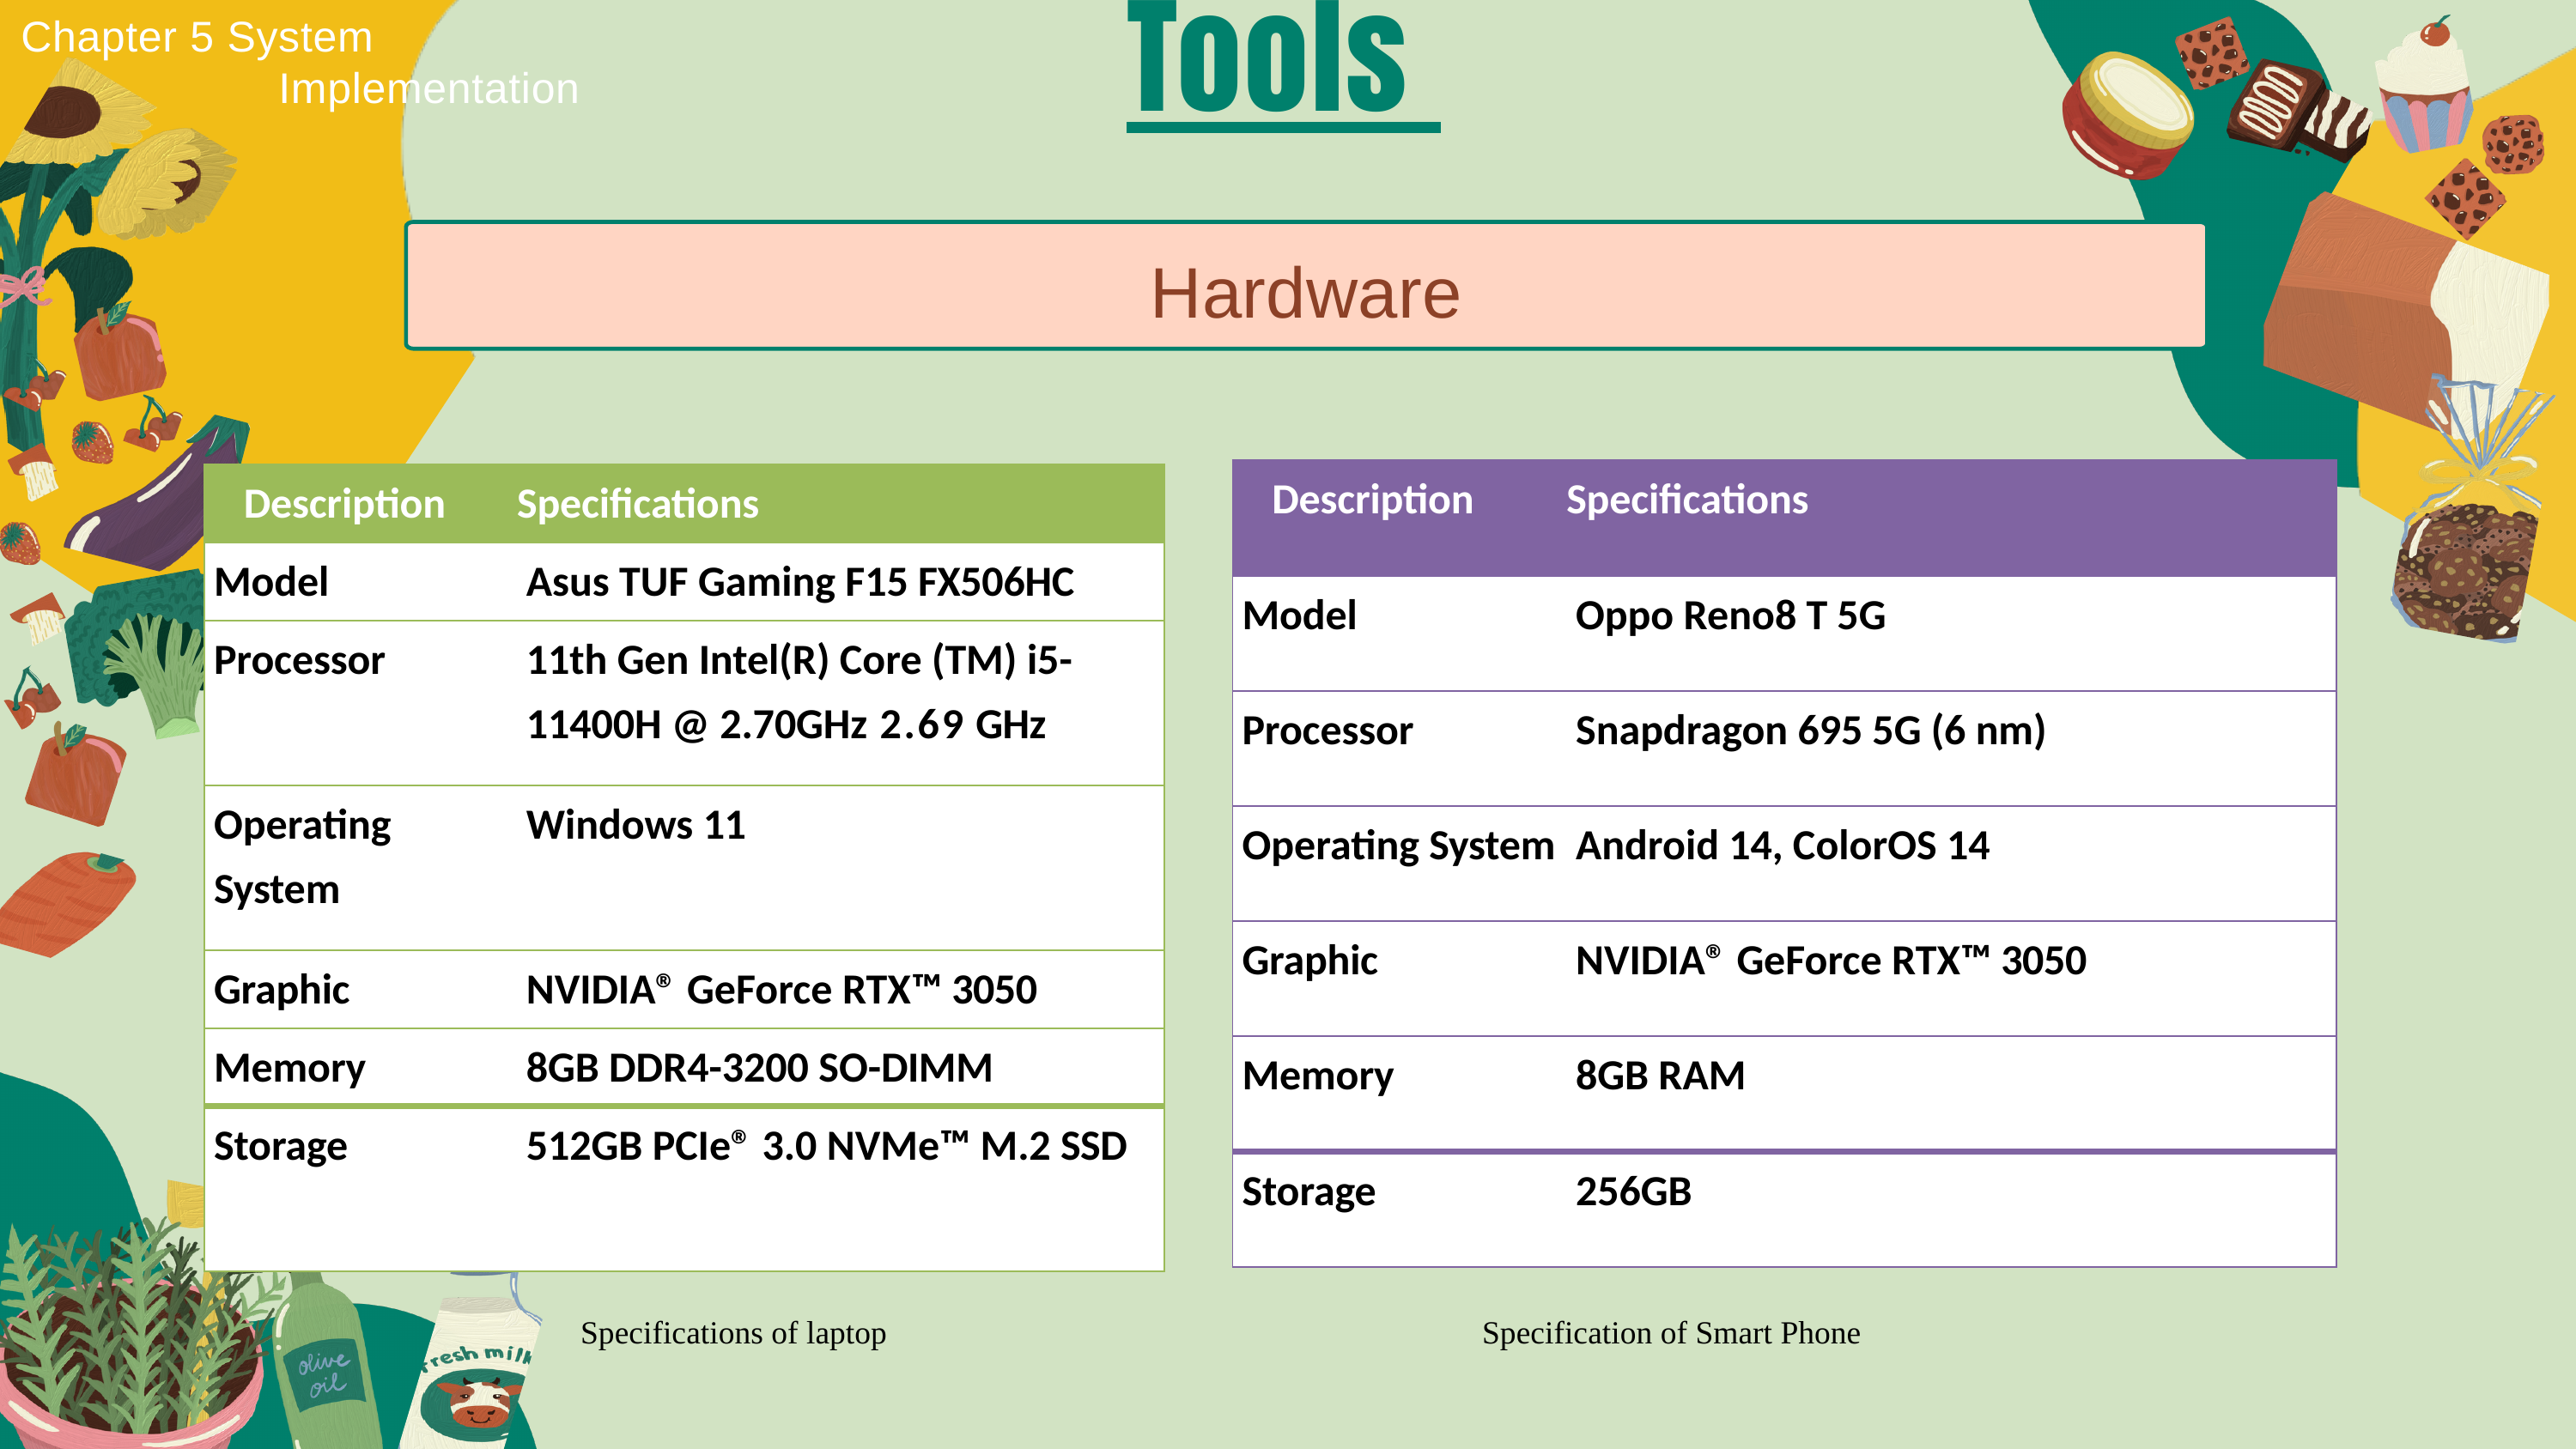

Tools
Chapter 5 System
		Implementation

Hardware

| Description | Specifications |
| --- | --- |
| Model | Oppo Reno8 T 5G |
| Processor | Snapdragon 695 5G (6 nm) |
| Operating System | Android 14, ColorOS 14 |
| Graphic | NVIDIA® GeForce RTX™ 3050 |
| Memory | 8GB RAM |
| Storage | 256GB |
| Description | Specifications |
| --- | --- |
| Model | Asus TUF Gaming F15 FX506HC |
| Processor | 11th Gen Intel(R) Core (TM) i5-11400H @ 2.70GHz 2.69 GHz |
| Operating System | Windows 11 |
| Graphic | NVIDIA® GeForce RTX™ 3050 |
| Memory | 8GB DDR4-3200 SO-DIMM |
| Storage | 512GB PCIe® 3.0 NVMe™ M.2 SSD |

Specifications of laptop 					Specification of Smart Phone